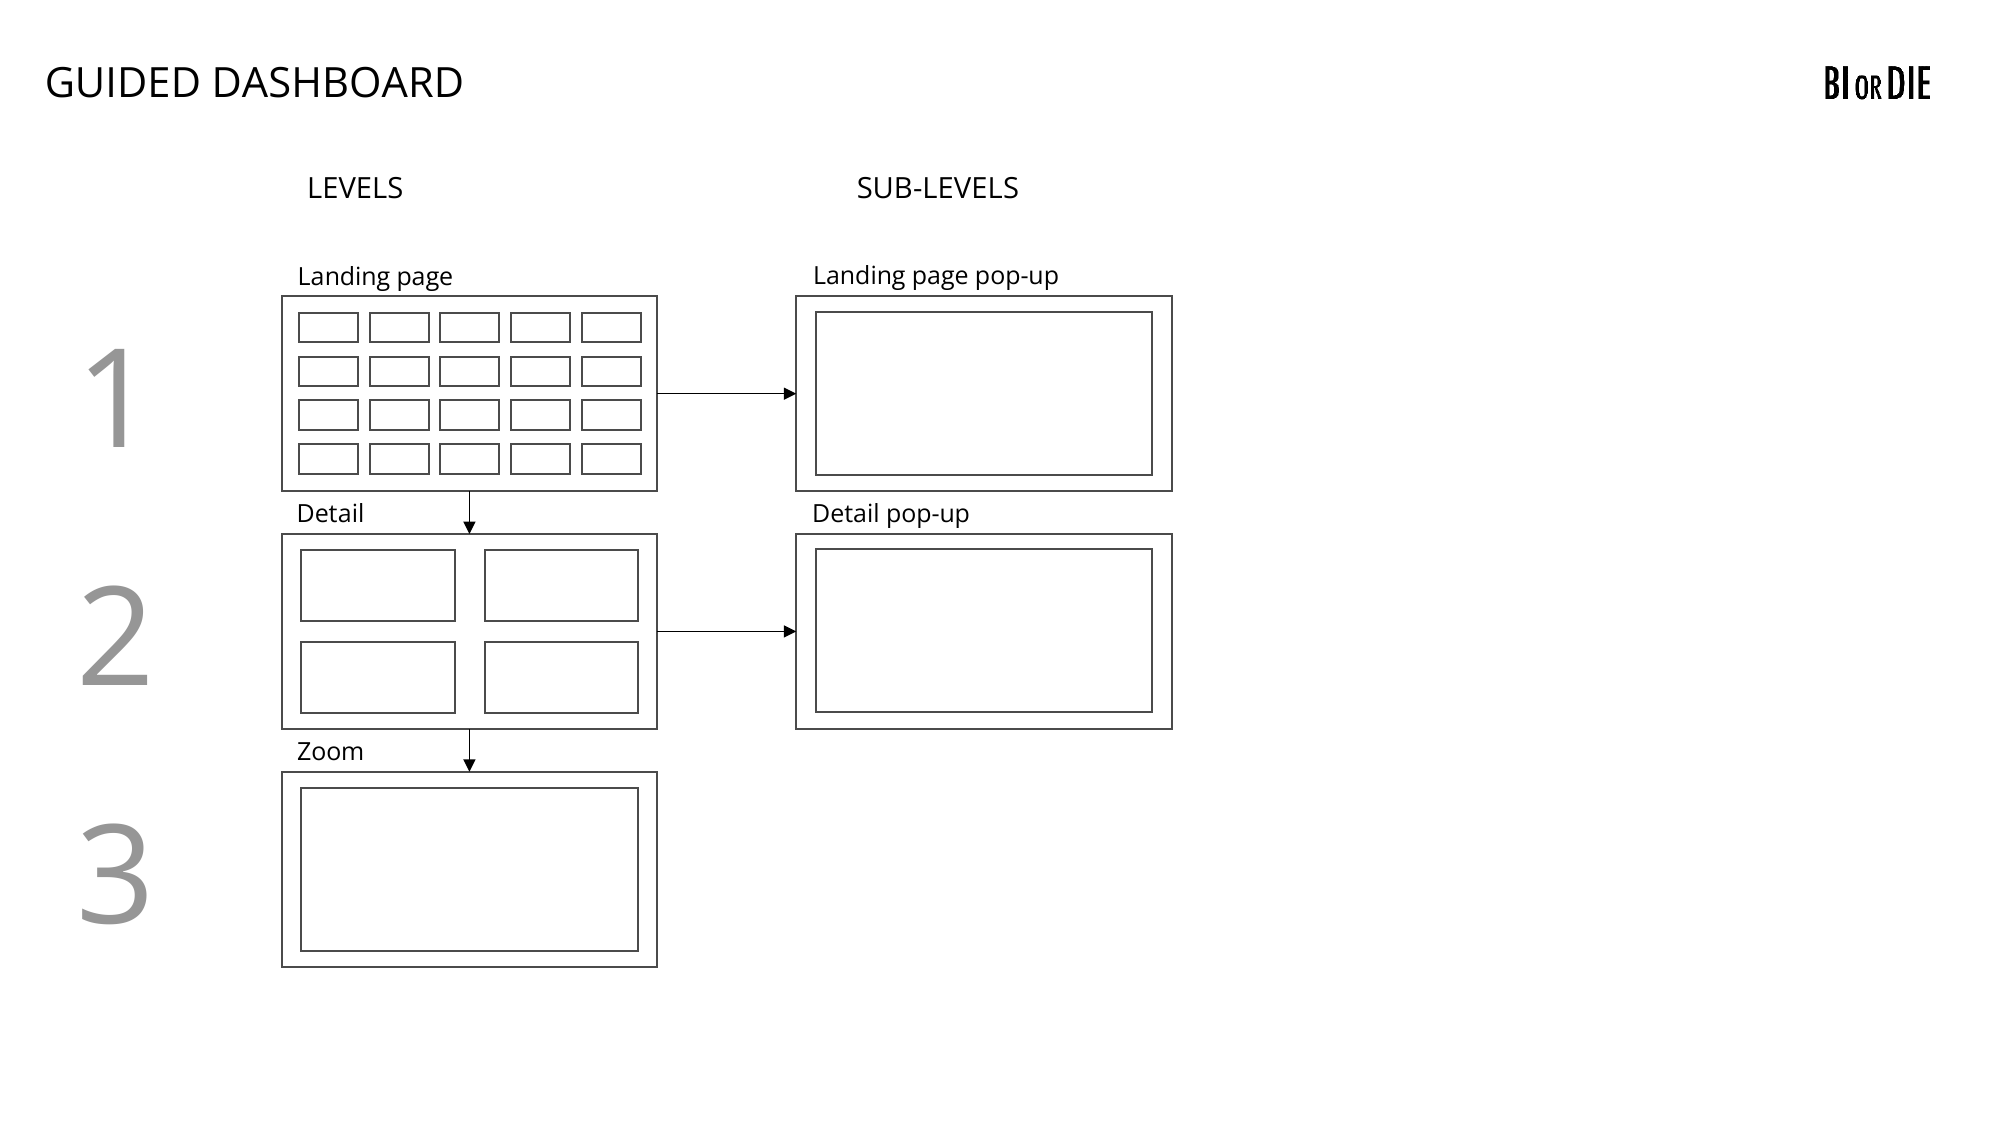

# Guided Dashboard
LEVELS
SUB-LEVELS
Landing page pop-up
Landing page

1

Detail
Detail pop-up

2

Zoom

3